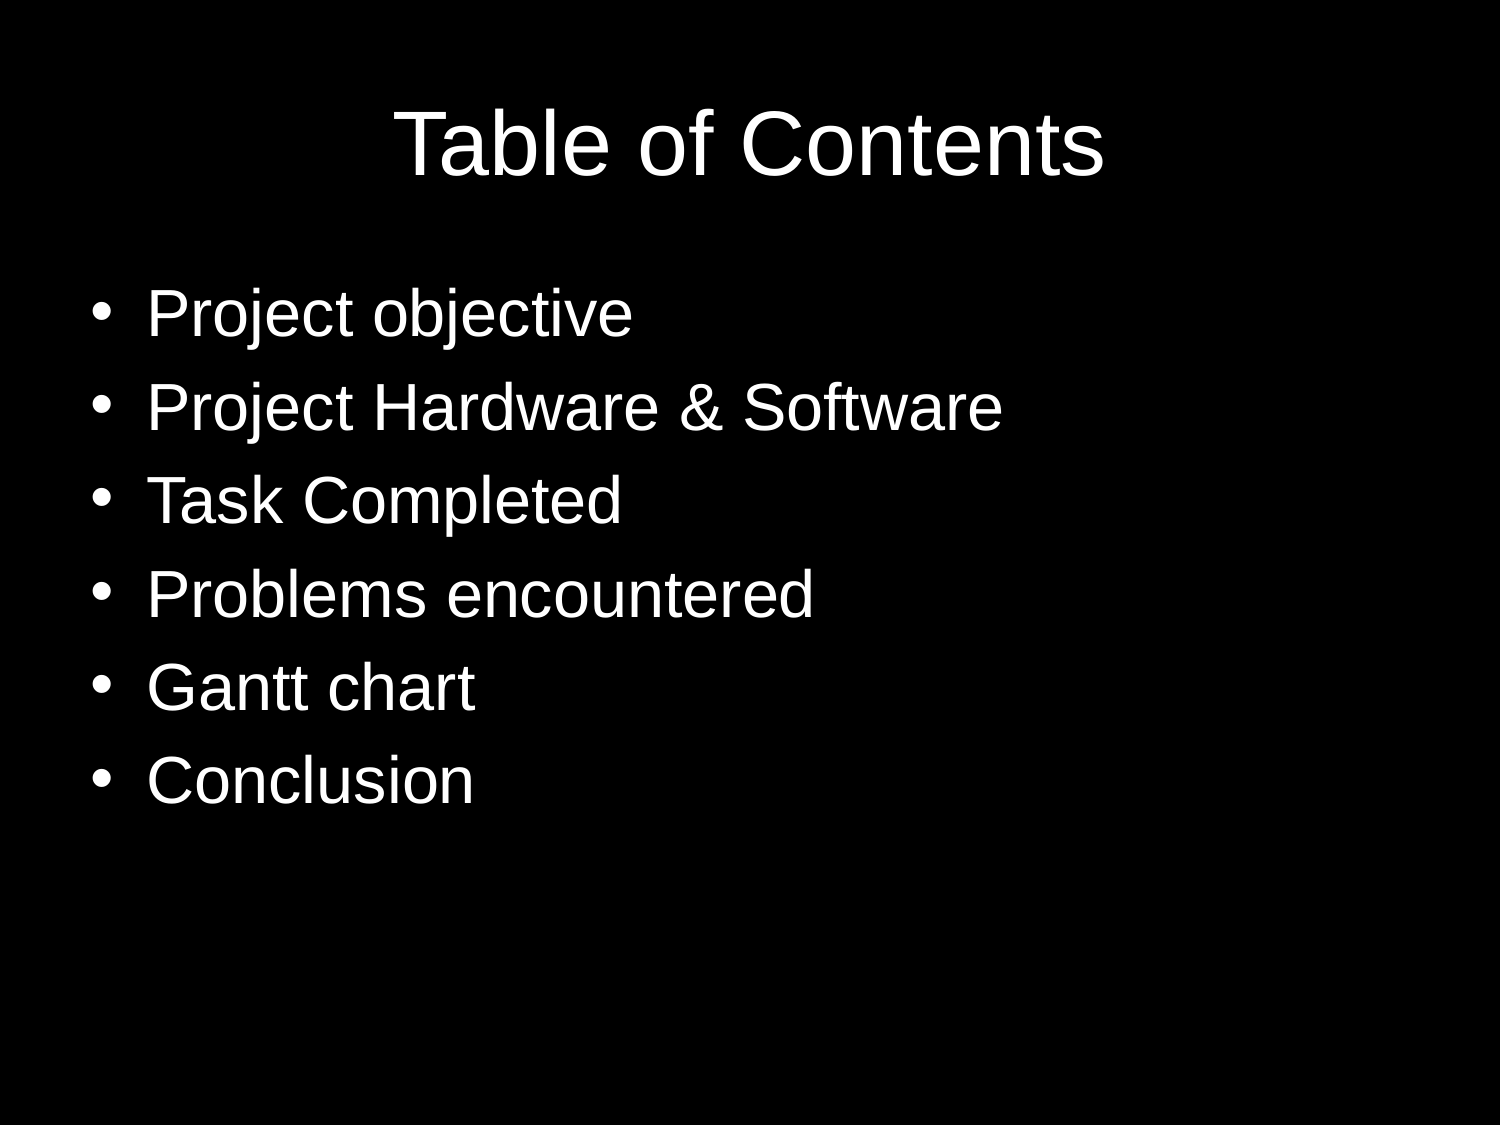

# Table of Contents
Project objective
Project Hardware & Software
Task Completed
Problems encountered
Gantt chart
Conclusion